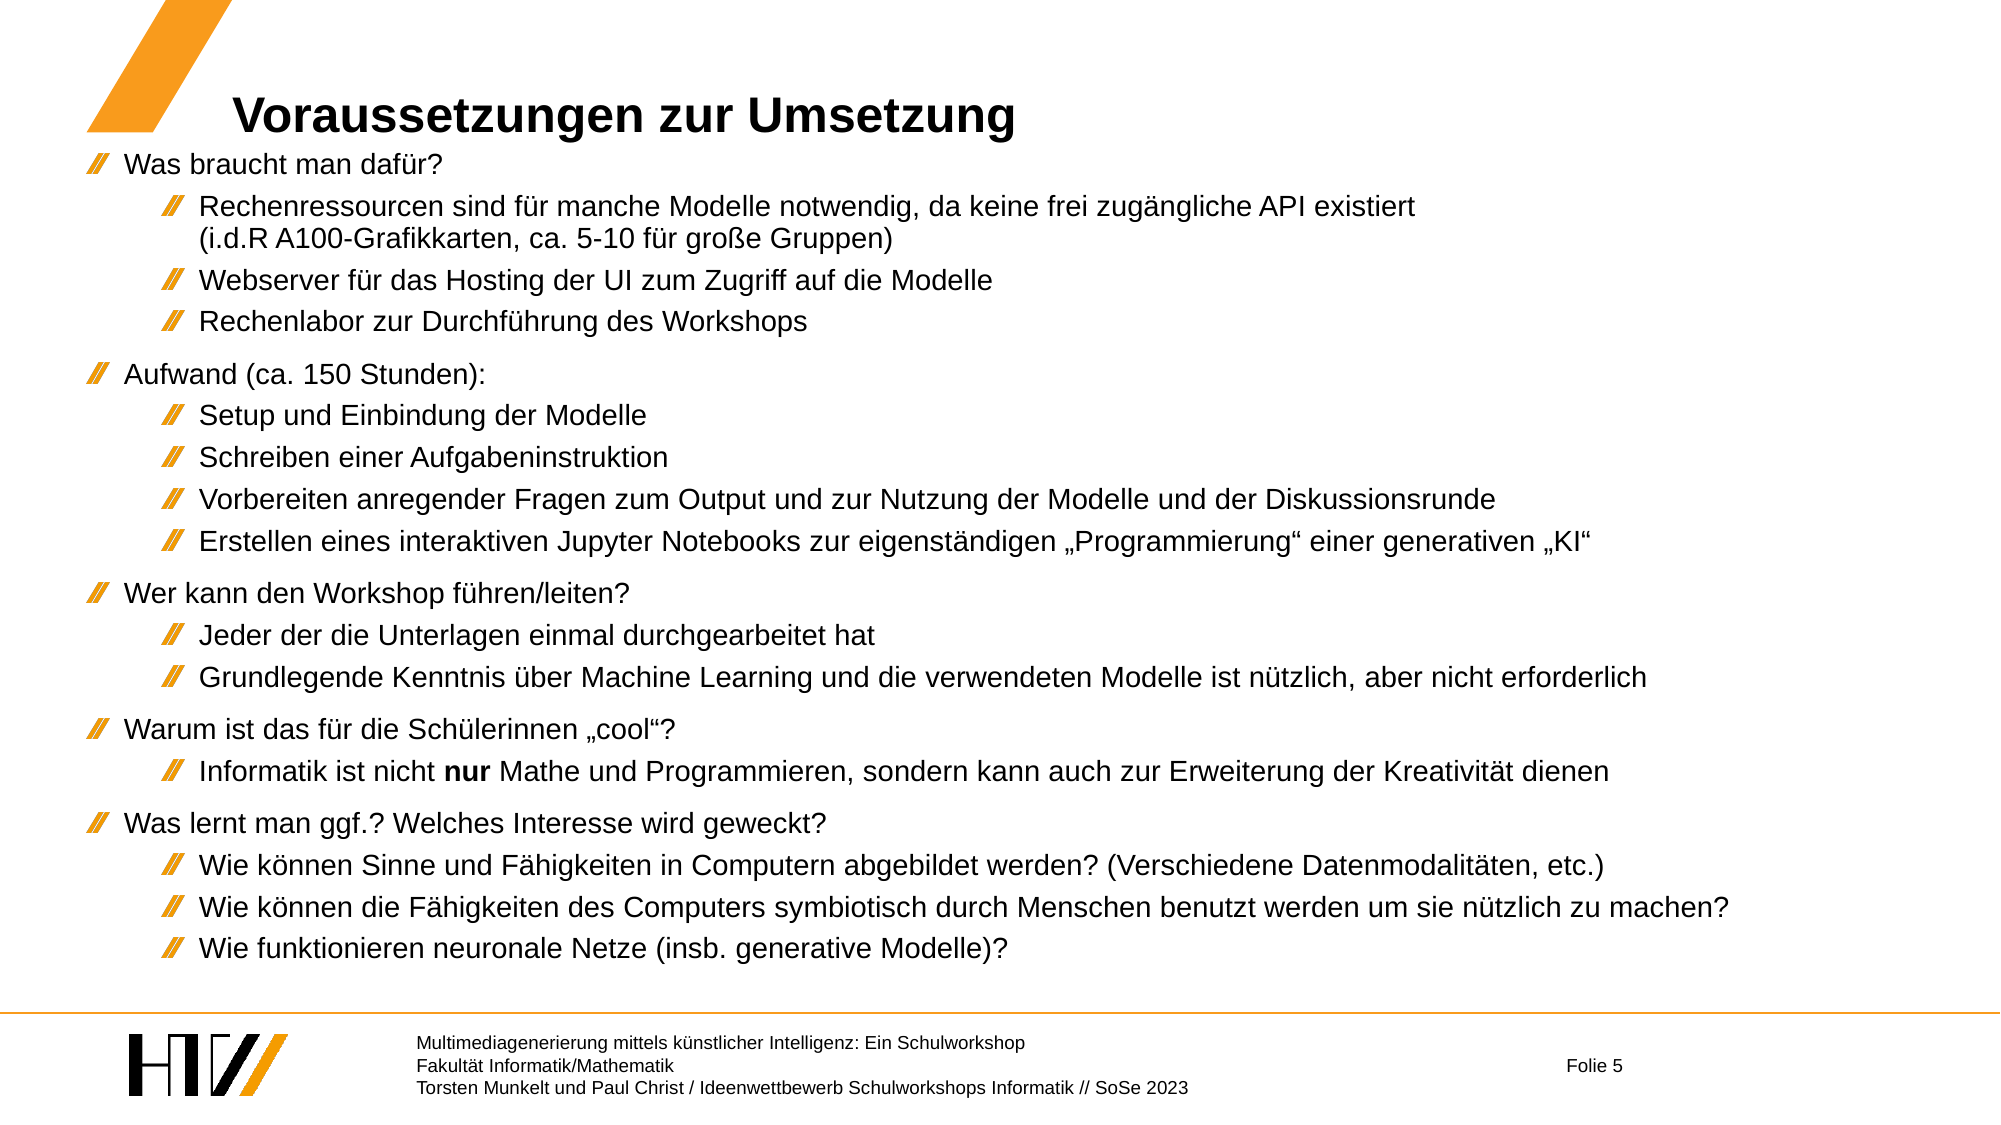

# Voraussetzungen zur Umsetzung
Was braucht man dafür?
Rechenressourcen sind für manche Modelle notwendig, da keine frei zugängliche API existiert
(i.d.R A100-Grafikkarten, ca. 5-10 für große Gruppen)
Webserver für das Hosting der UI zum Zugriff auf die Modelle
Rechenlabor zur Durchführung des Workshops
Aufwand (ca. 150 Stunden):
Setup und Einbindung der Modelle
Schreiben einer Aufgabeninstruktion
Vorbereiten anregender Fragen zum Output und zur Nutzung der Modelle und der Diskussionsrunde
Erstellen eines interaktiven Jupyter Notebooks zur eigenständigen „Programmierung“ einer generativen „KI“
Wer kann den Workshop führen/leiten?
Jeder der die Unterlagen einmal durchgearbeitet hat
Grundlegende Kenntnis über Machine Learning und die verwendeten Modelle ist nützlich, aber nicht erforderlich
Warum ist das für die Schülerinnen „cool“?
Informatik ist nicht nur Mathe und Programmieren, sondern kann auch zur Erweiterung der Kreativität dienen
Was lernt man ggf.? Welches Interesse wird geweckt?
Wie können Sinne und Fähigkeiten in Computern abgebildet werden? (Verschiedene Datenmodalitäten, etc.)
Wie können die Fähigkeiten des Computers symbiotisch durch Menschen benutzt werden um sie nützlich zu machen?
Wie funktionieren neuronale Netze (insb. generative Modelle)?